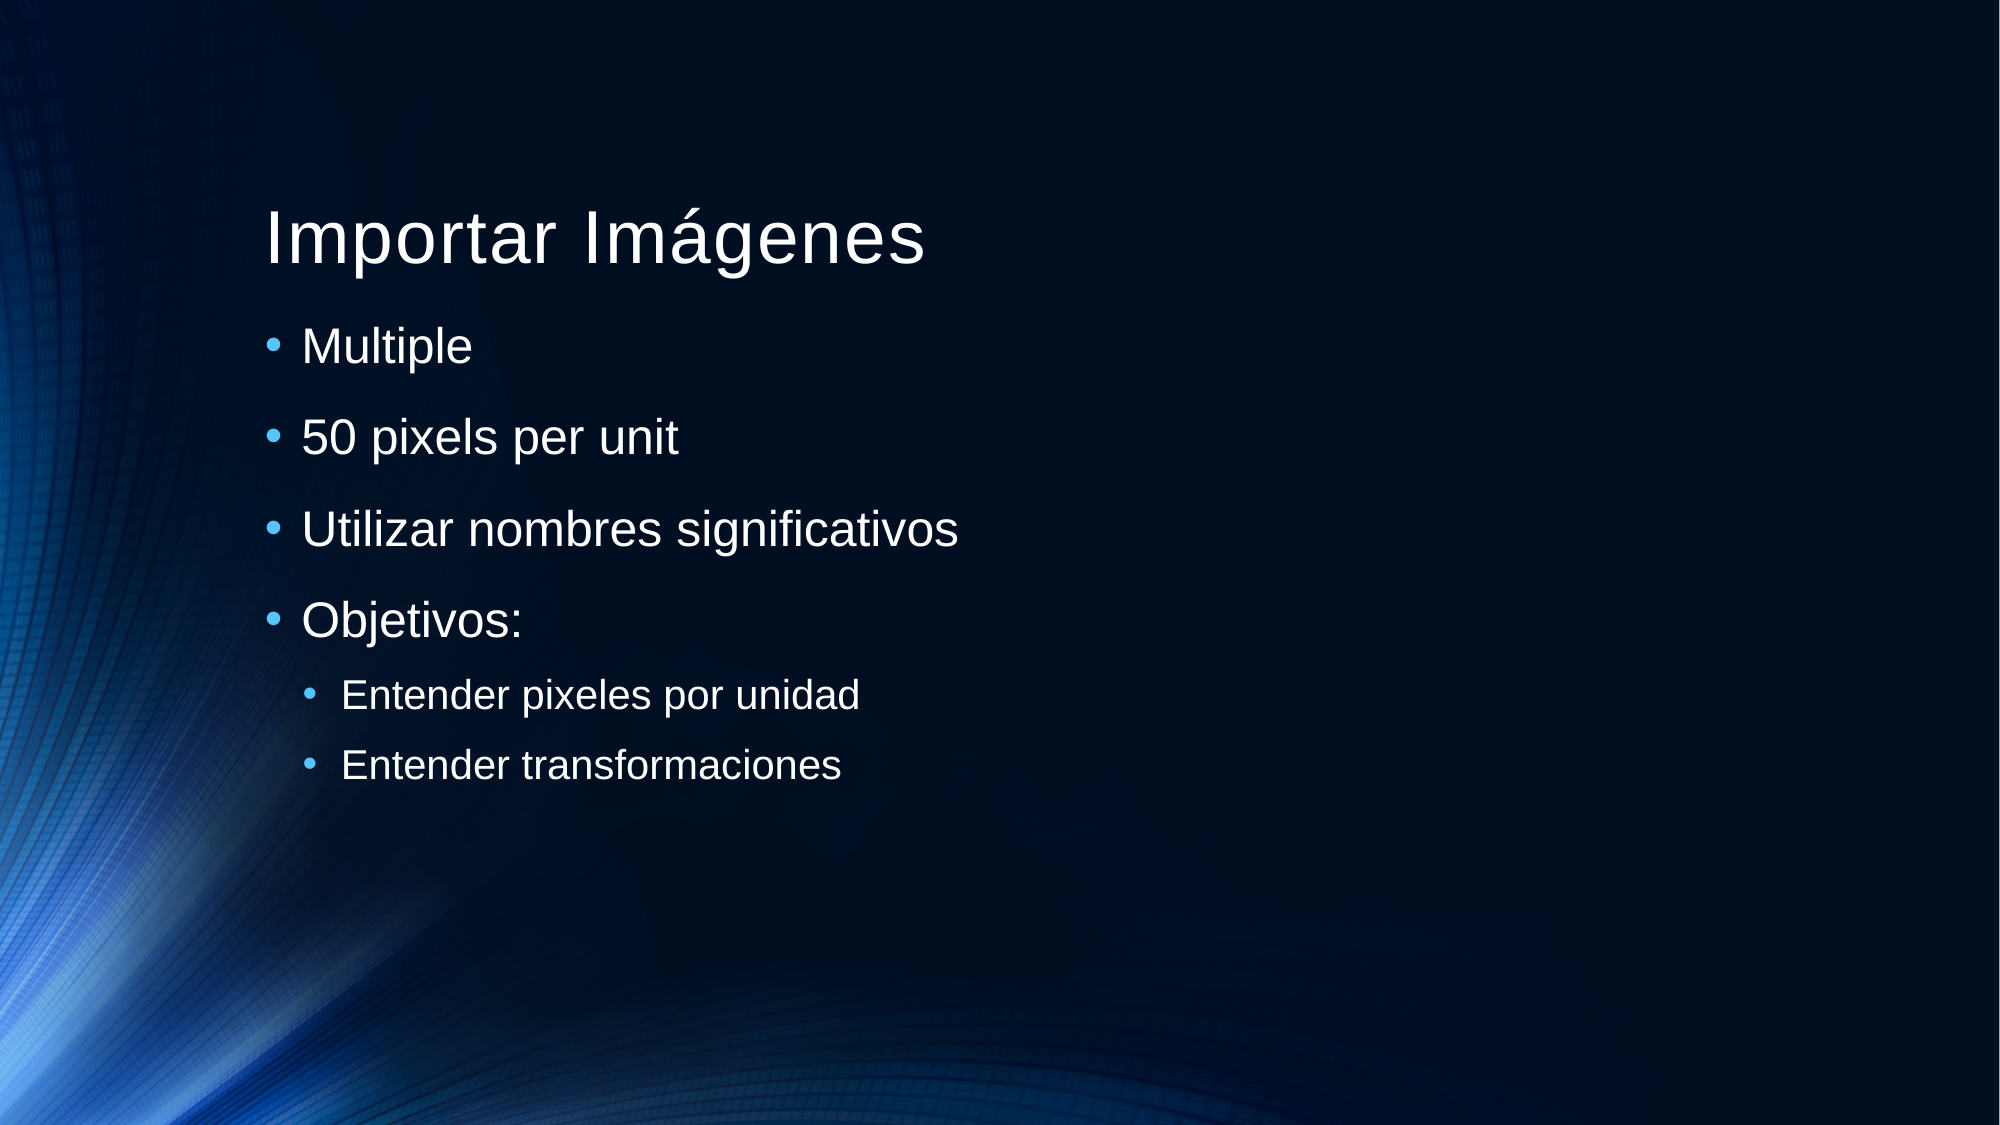

# Importar Imágenes
Multiple
50 pixels per unit
Utilizar nombres significativos
Objetivos:
Entender pixeles por unidad
Entender transformaciones